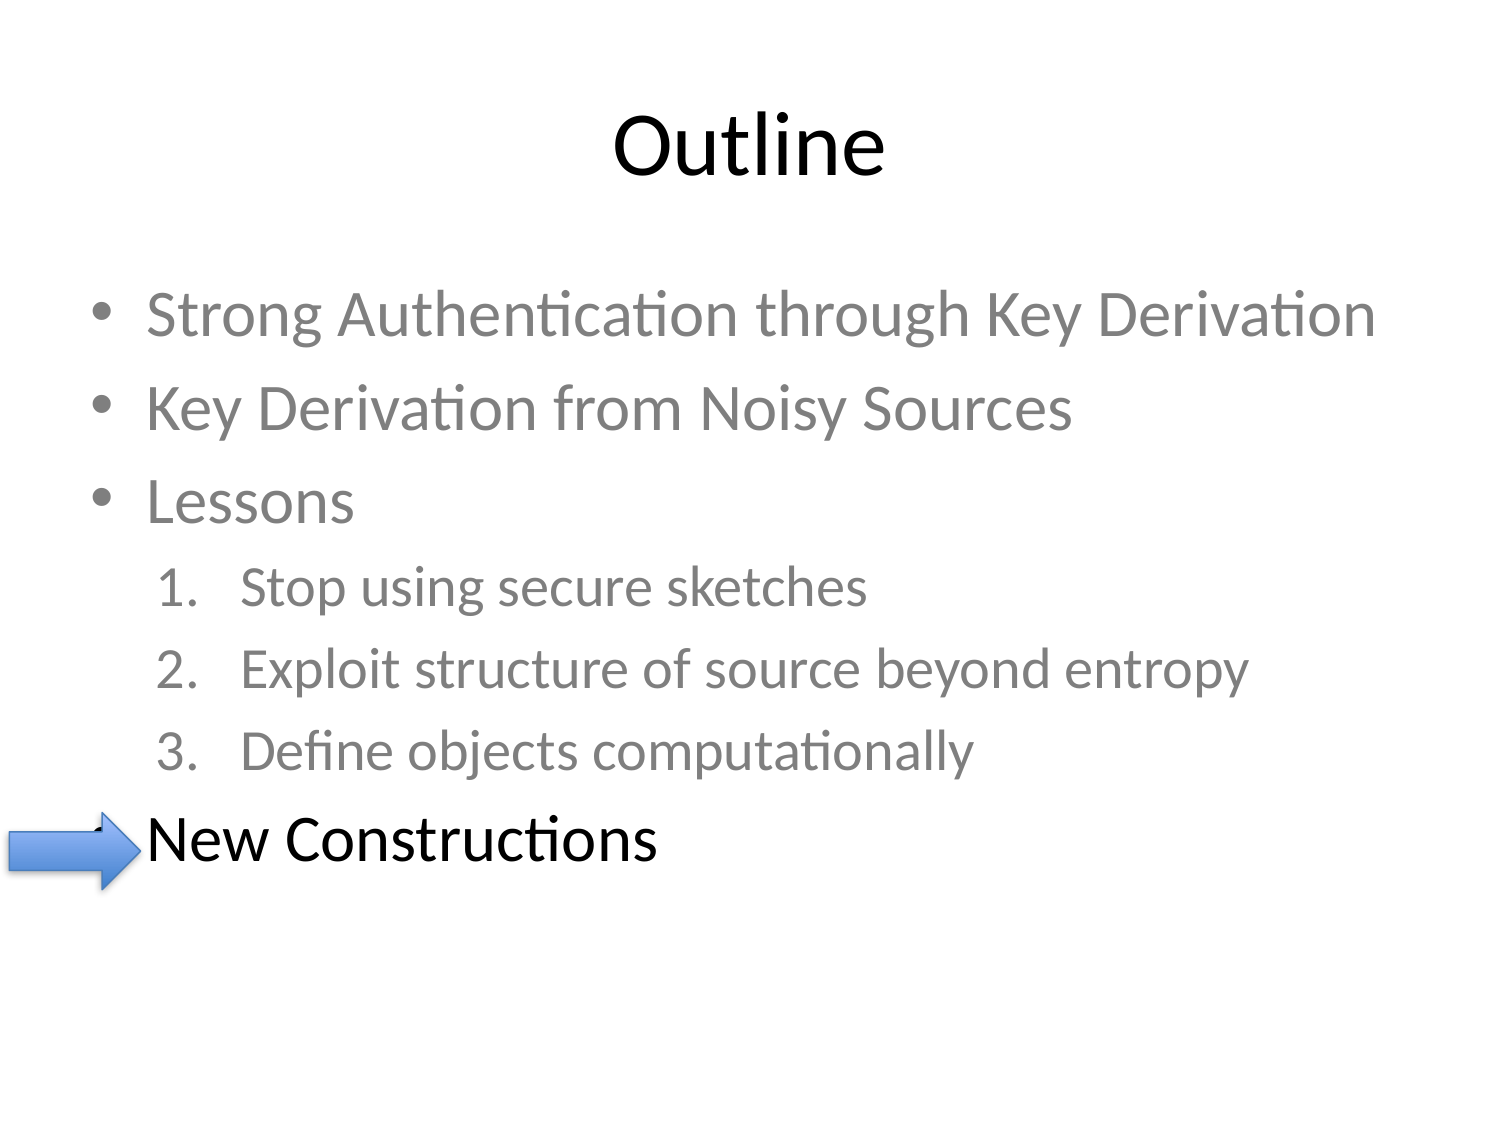

# Outline
Strong Authentication through Key Derivation
Key Derivation from Noisy Sources
Lessons
Stop using secure sketches
Exploit structure of source beyond entropy
Define objects computationally
New Constructions